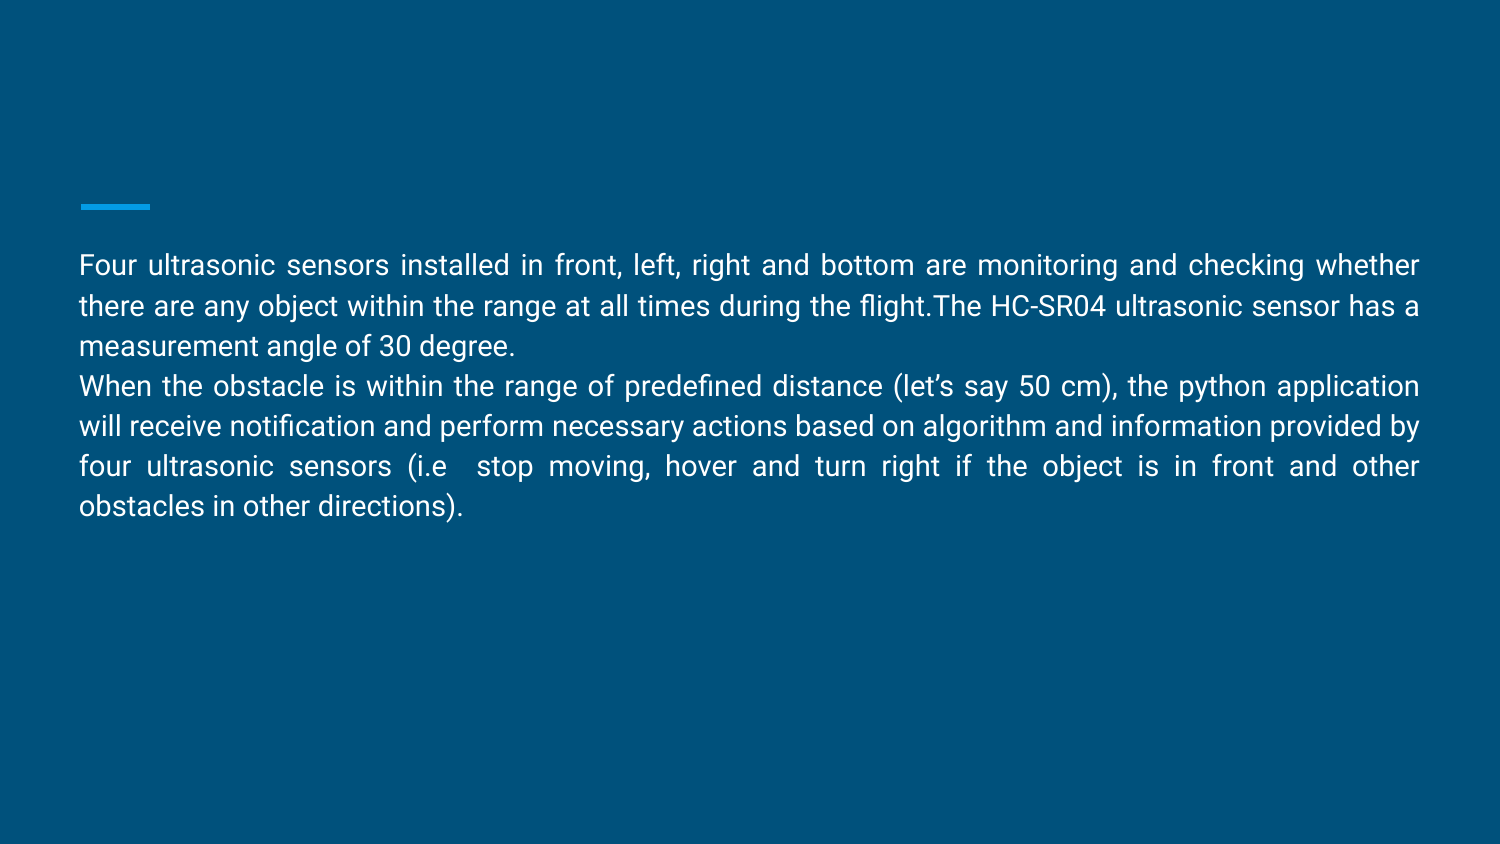

Four ultrasonic sensors installed in front, left, right and bottom are monitoring and checking whether there are any object within the range at all times during the flight.The HC-SR04 ultrasonic sensor has a measurement angle of 30 degree.
When the obstacle is within the range of predefined distance (let’s say 50 cm), the python application will receive notification and perform necessary actions based on algorithm and information provided by four ultrasonic sensors (i.e  stop moving, hover and turn right if the object is in front and other obstacles in other directions).